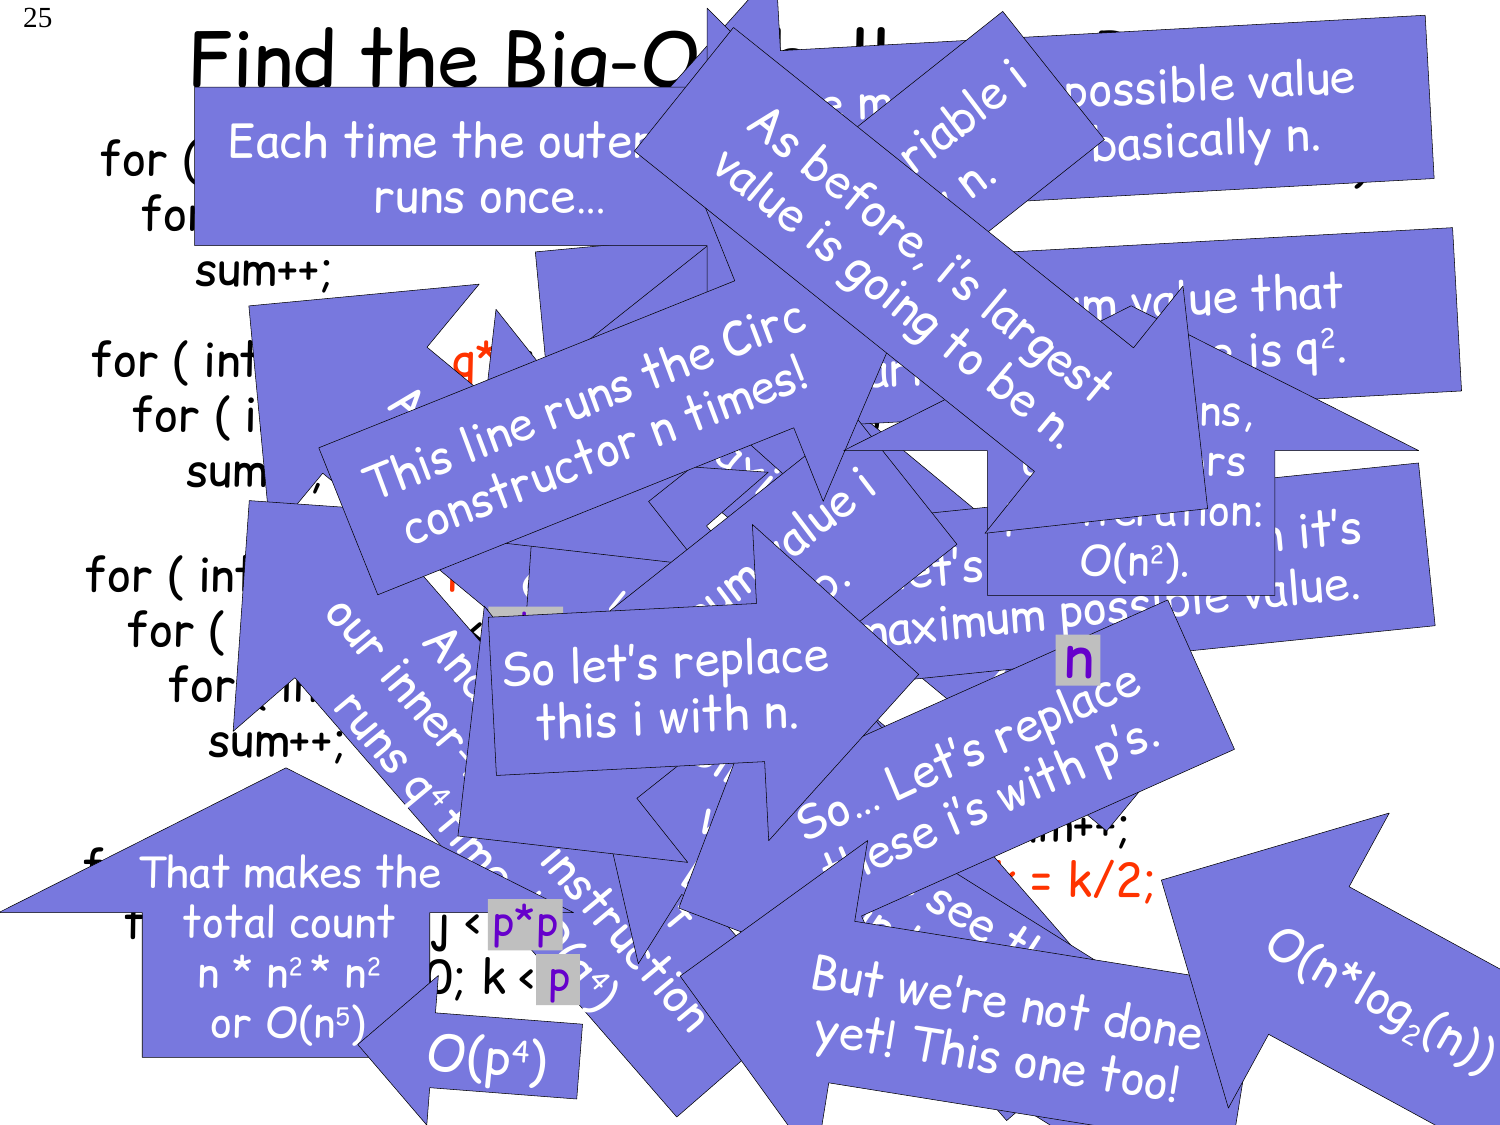

The maximum possible value
j can have is basically n.
# Find the Big-O Challenge, Part 2
25
Each time the outer loop
runs once…
for ( int j = 0; j < n; j++ )
   for ( int k = 0; k < j ; k++ )
       sum++;
for ( int i = 0; i < n; i++ )
{
    Circ arr[n];

    arr[i].setRadius(i);
}
As before, i’s largest
value is going to be n.
The maximum value variable i
can have is roughly n.
n

The maximum value that
variable i can have is q2.
This line runs the Circ
constructor n times!

n iterations,
and n c’tors
per iteration:
O(n2).
for ( int i = 0; i < q*q; i++ )
   for ( int j = 0; j <  i   ; j++ )
       sum++;
So let’s replace j with its
maximum value of n.
q*q

And it’s clear the big-O is
O(n2)!
So let’s replace i with it’s
 maximum possible value.
The maximum value i
can have is p.
for (int i=0 ; i < n ; i++)
{
    int k = i ;
    while (k > 1)
     {
         sum++;
         k = k/2;
     }
}
So let’s replace
this i with n.
for ( int i = 0; i < n; i++ )
   for ( int j = 0; j < i*i ; j++ )
      for ( int k = 0; k <  j  ; k++)
         sum++;
n*n

So let’s replace variable i
with its max possible value.
n

And it’s clear that
our inner-most instruction
runs q4 times! O(q4)
So… Let’s replace
these i’s with p’s.
n*n

Similarly, we see the max
value j can have is n2.
Let’s replace it too.

That makes the
total count
n * n2 * n2
 or O(n5).
O(n*log2(n))
for ( int i = 0; i < p; i++ )
   for ( int j = 0; j < i*i ; j++ )
      for ( int k = 0; k < i ; k++)
         sum++;
But we’re not done
yet! This one too!
p*p

p

O(p4)